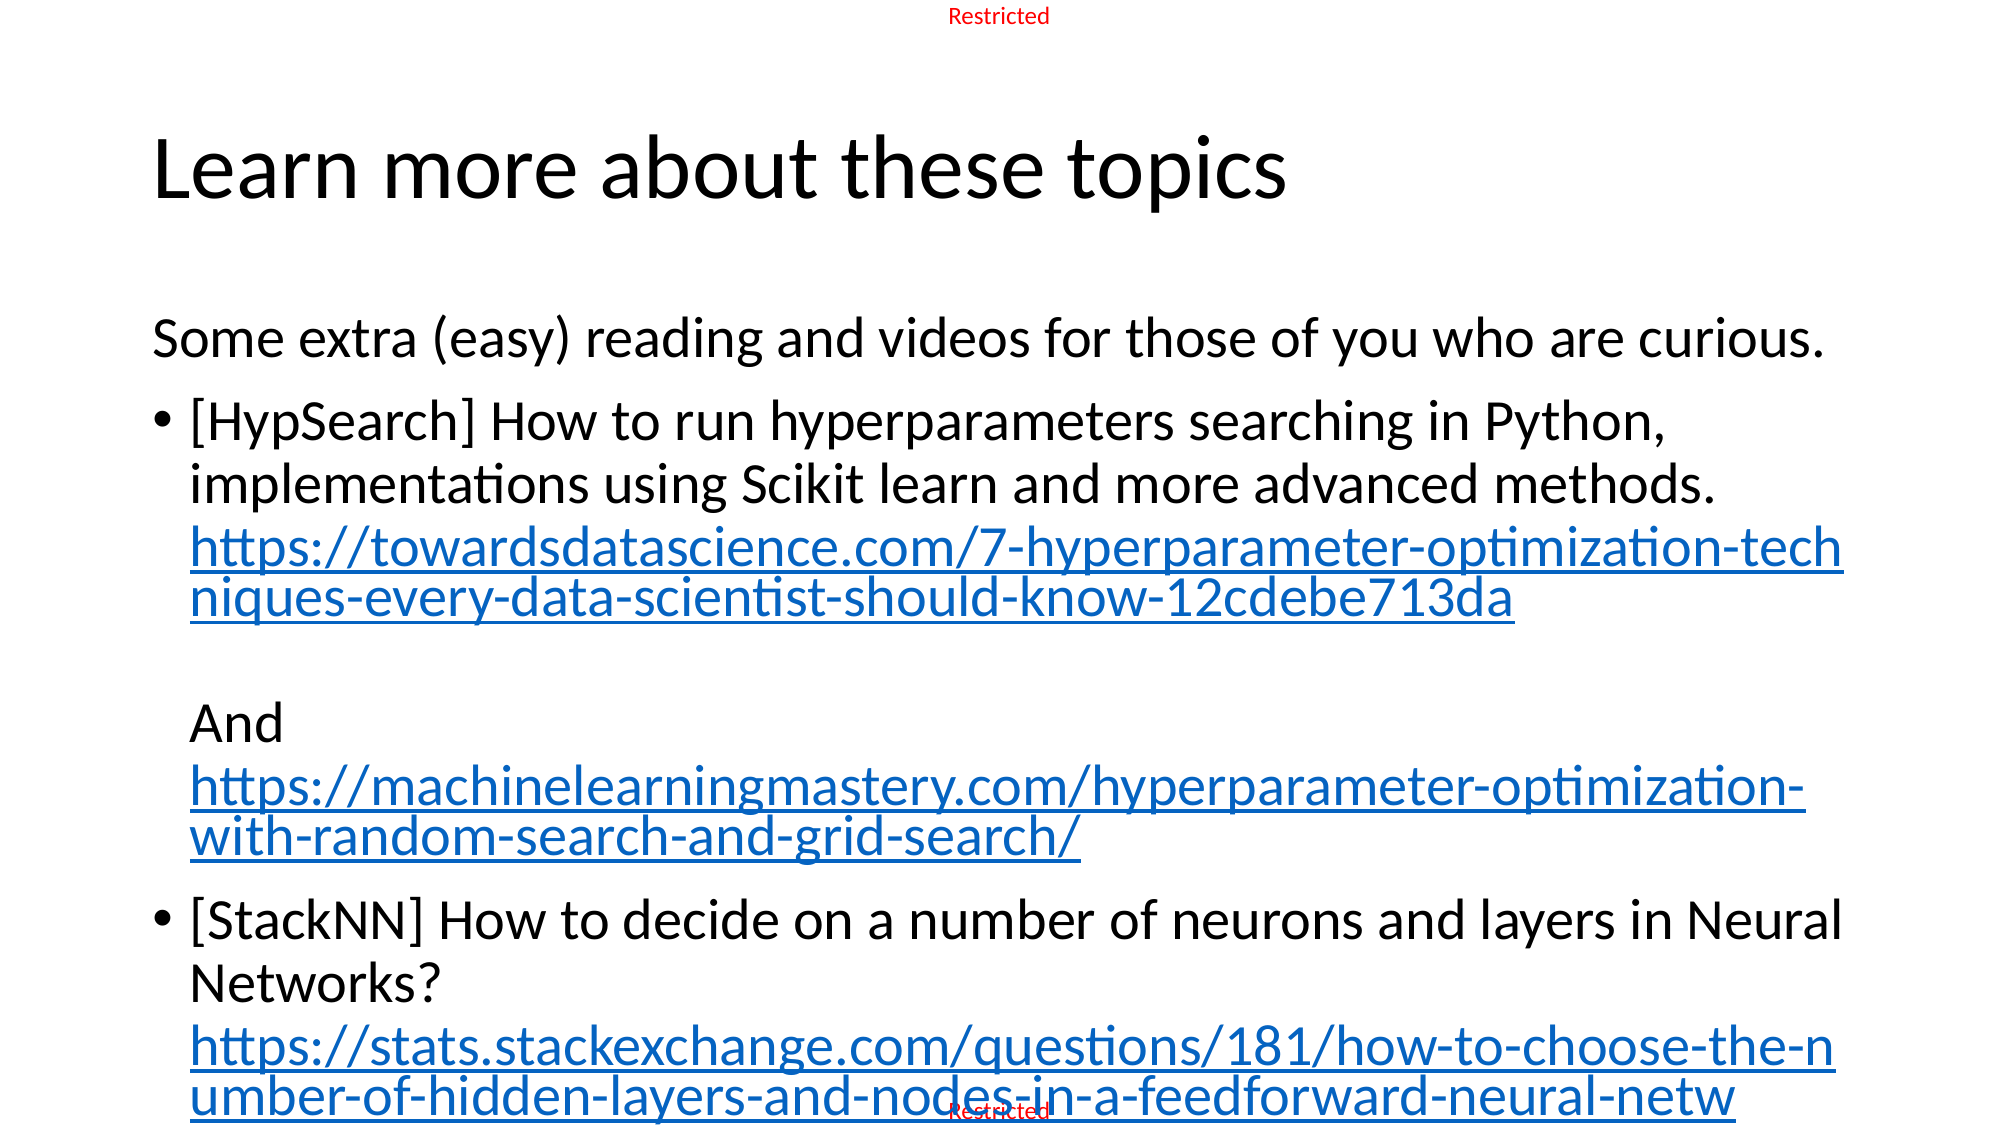

# Learn more about these topics
Some extra (easy) reading and videos for those of you who are curious.
[HypSearch] How to run hyperparameters searching in Python, implementations using Scikit learn and more advanced methods.
https://towardsdatascience.com/7-hyperparameter-optimization-techniques-every-data-scientist-should-know-12cdebe713da
And
https://machinelearningmastery.com/hyperparameter-optimization-with-random-search-and-grid-search/
[StackNN] How to decide on a number of neurons and layers in Neural Networks?
https://stats.stackexchange.com/questions/181/how-to-choose-the-number-of-hidden-layers-and-nodes-in-a-feedforward-neural-netw